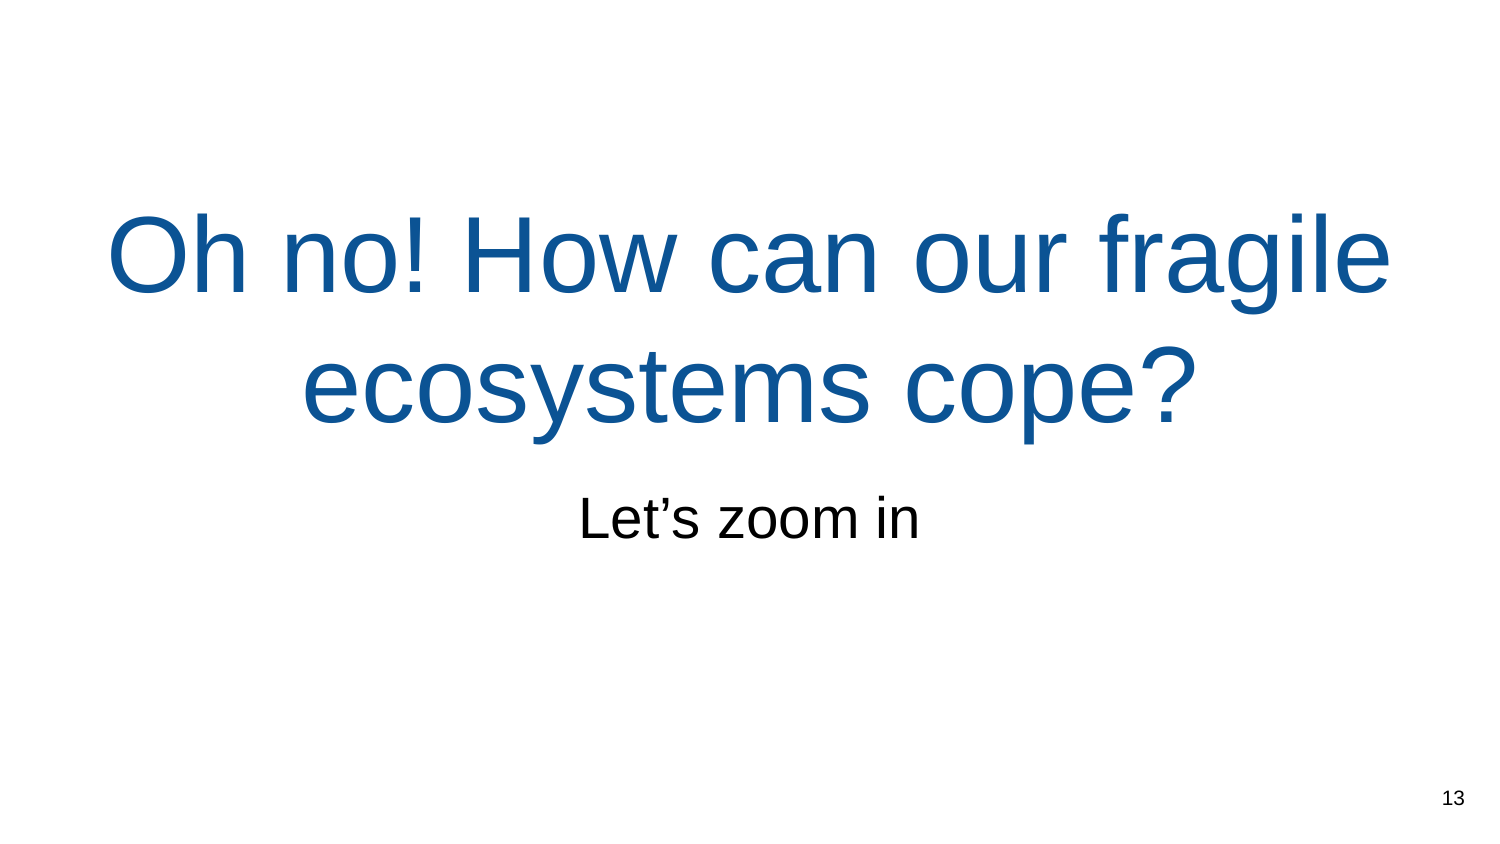

# Oh no! How can our fragile ecosystems cope?
Let’s zoom in
13